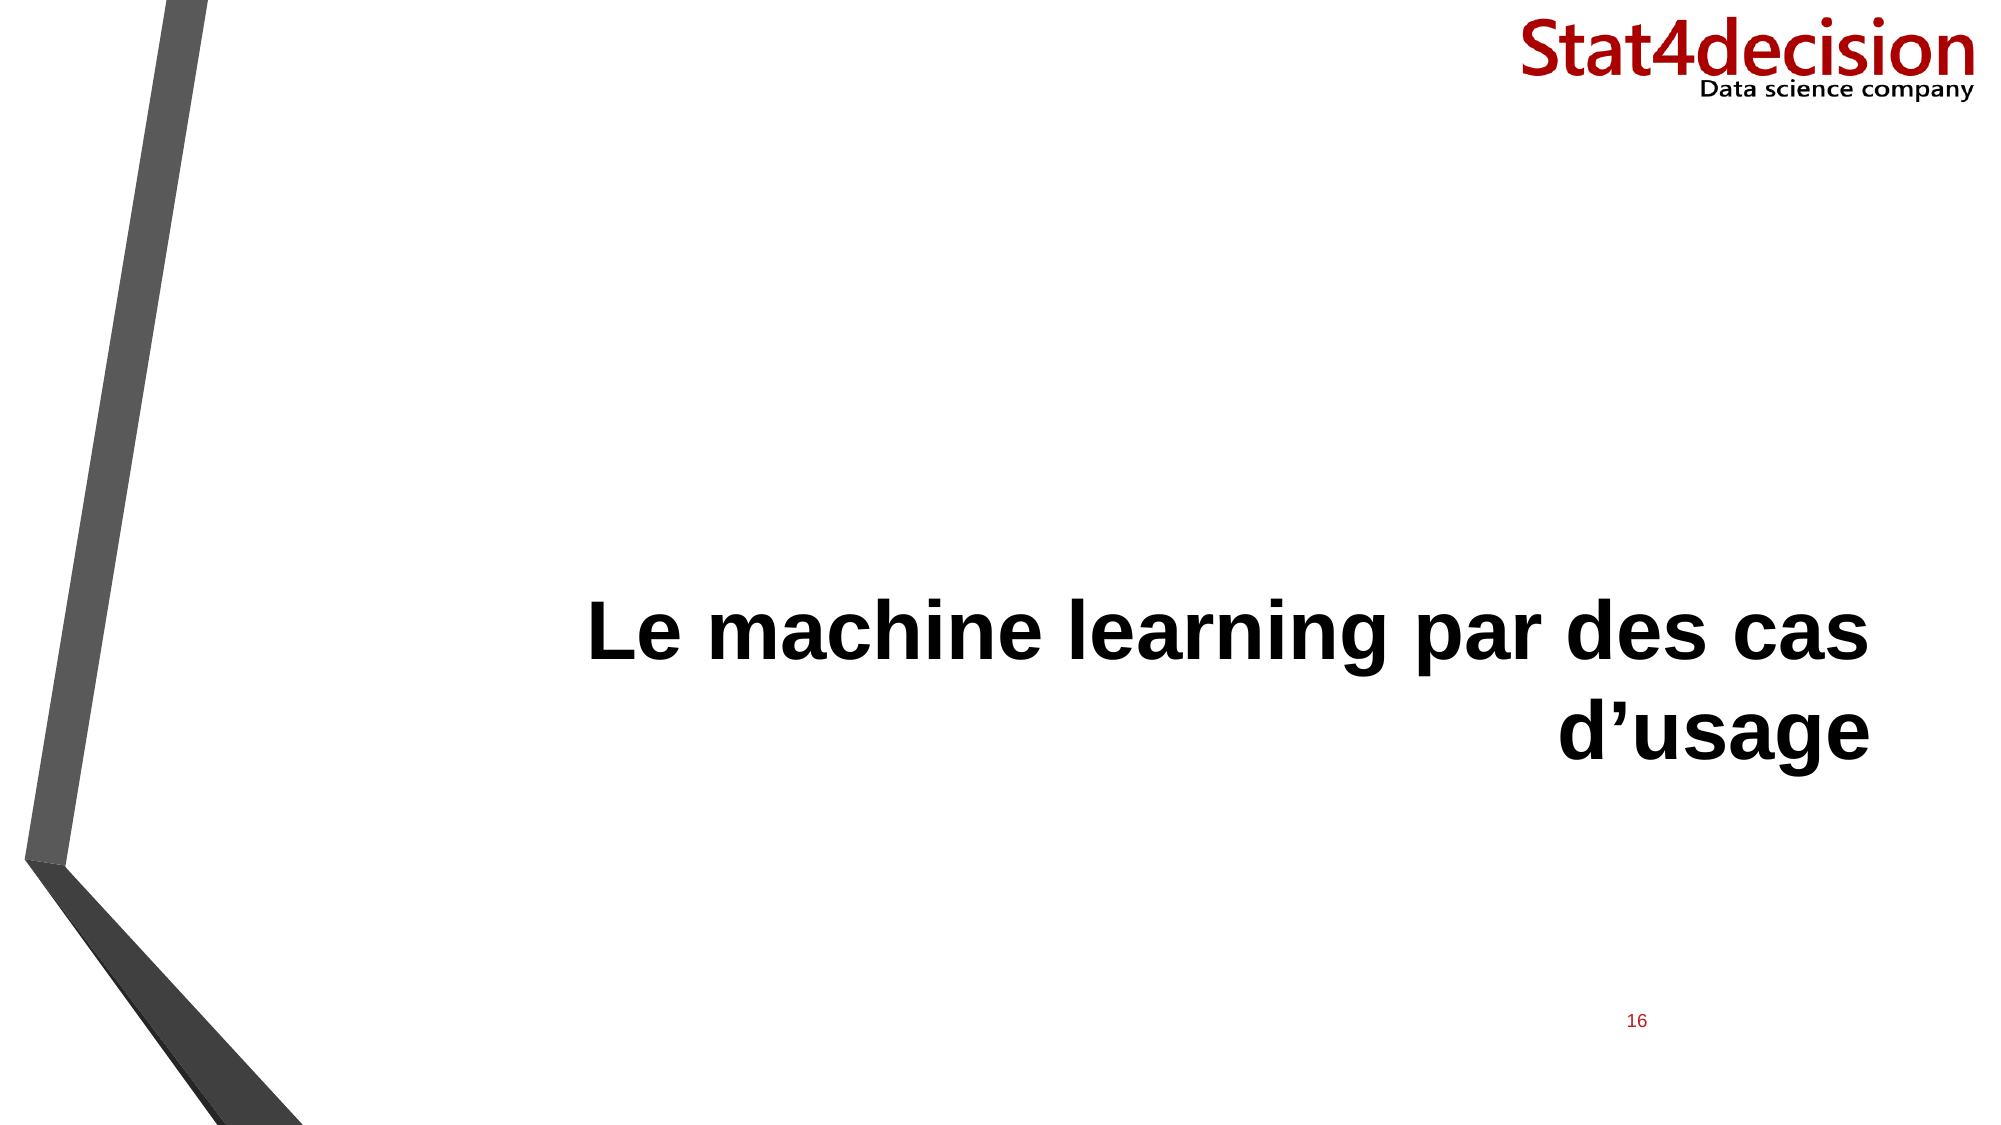

# Le machine learning par des cas d’usage
16